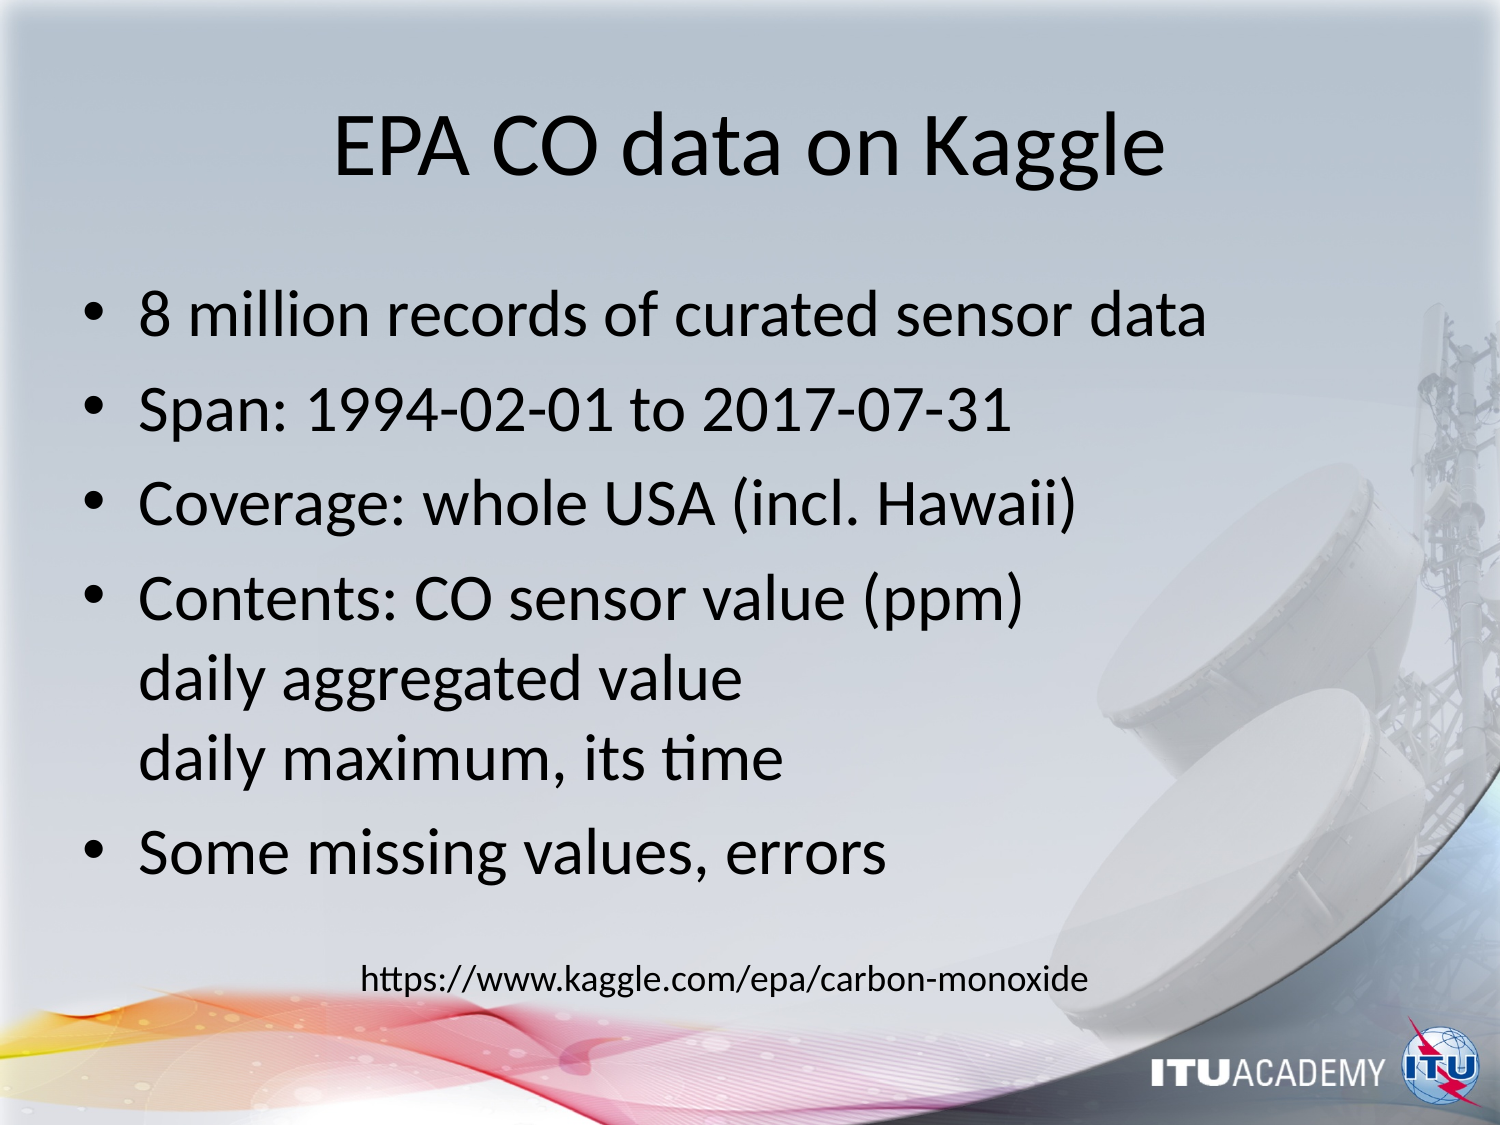

# EPA CO data on Kaggle
8 million records of curated sensor data
Span: 1994-02-01 to 2017-07-31
Coverage: whole USA (incl. Hawaii)
Contents: CO sensor value (ppm)
daily aggregated value
daily maximum, its time
Some missing values, errors
https://www.kaggle.com/epa/carbon-monoxide